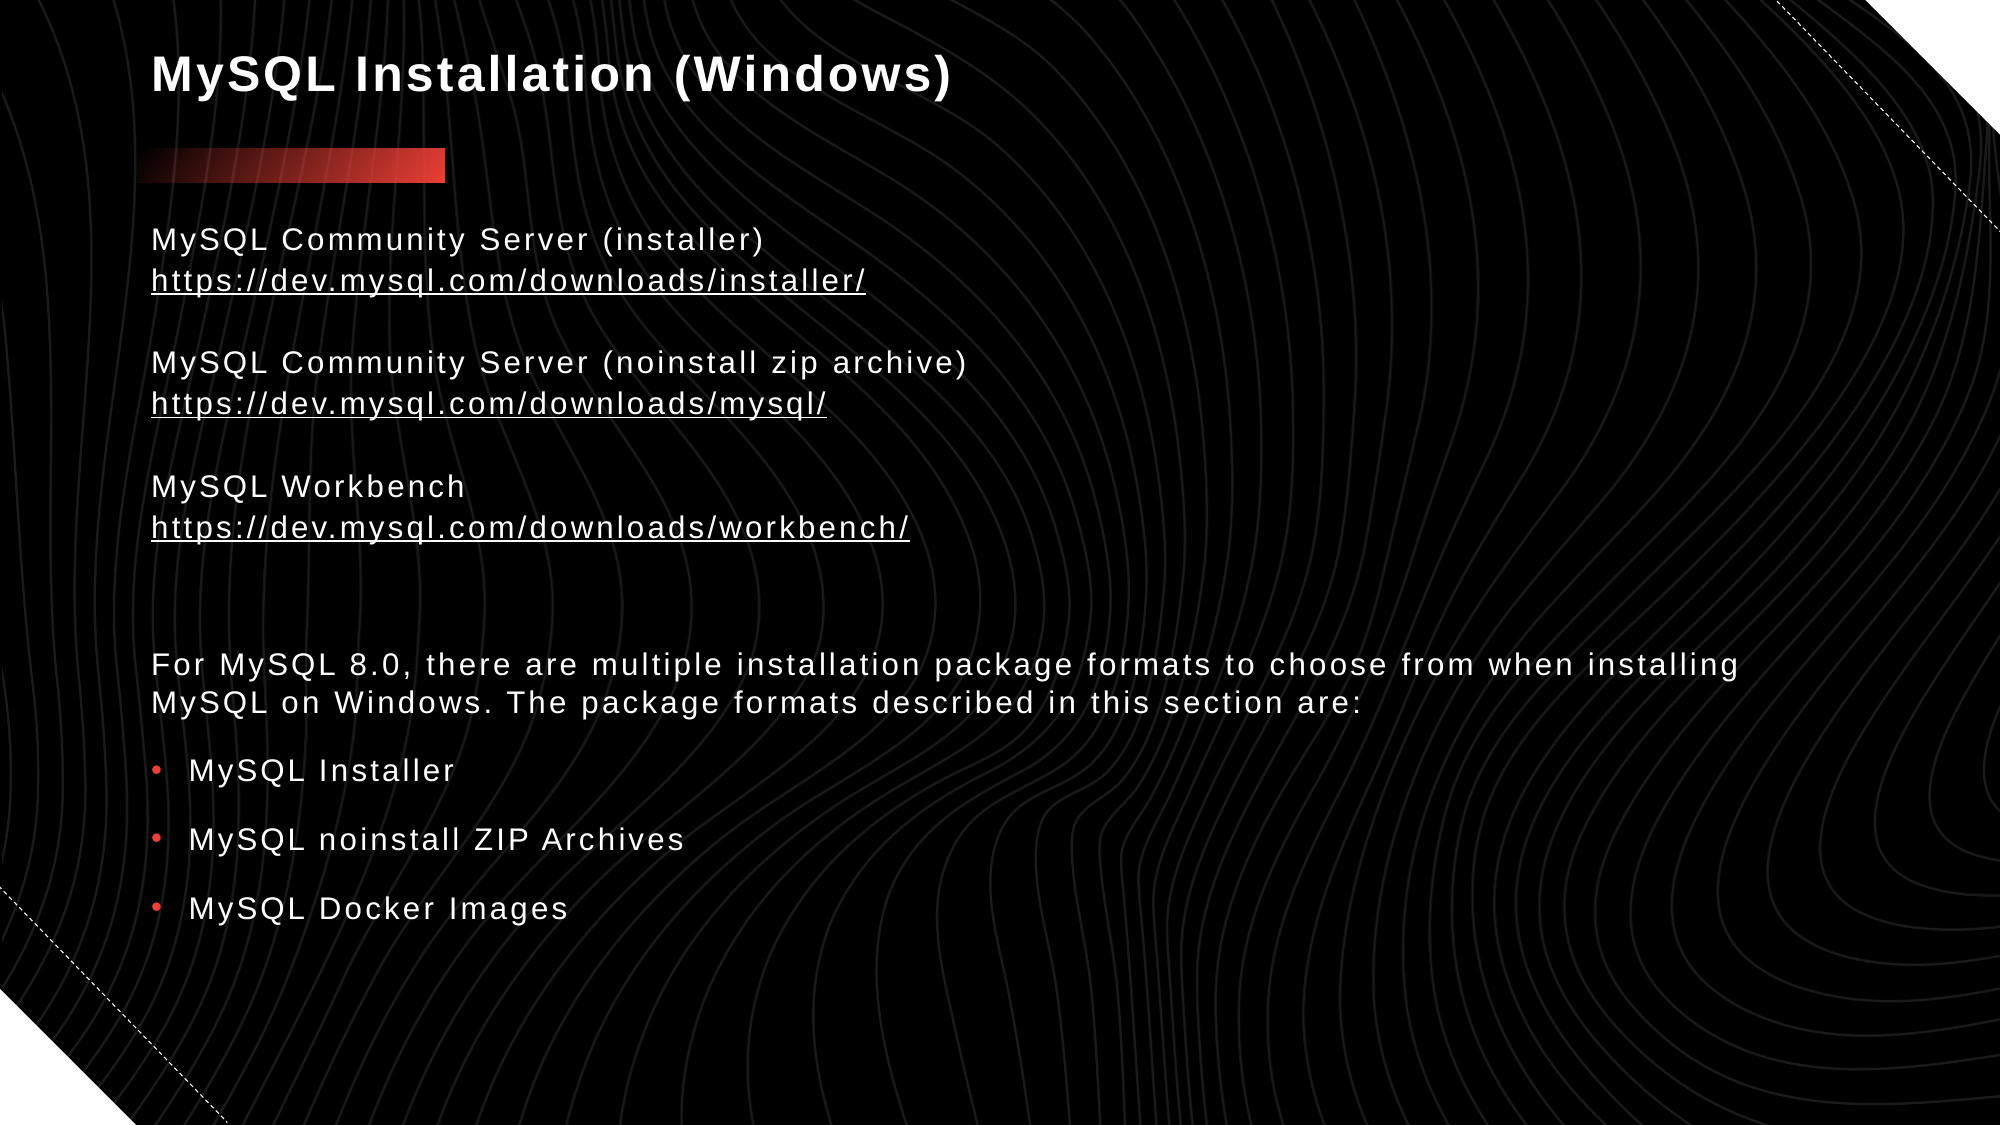

# MySQL Installation (Windows)
MySQL Community Server (installer)
https://dev.mysql.com/downloads/installer/

MySQL Community Server (noinstall zip archive)
https://dev.mysql.com/downloads/mysql/

MySQL Workbench
https://dev.mysql.com/downloads/workbench/

For MySQL 8.0, there are multiple installation package formats to choose from when installing MySQL on Windows. The package formats described in this section are:
MySQL Installer
MySQL noinstall ZIP Archives
MySQL Docker Images